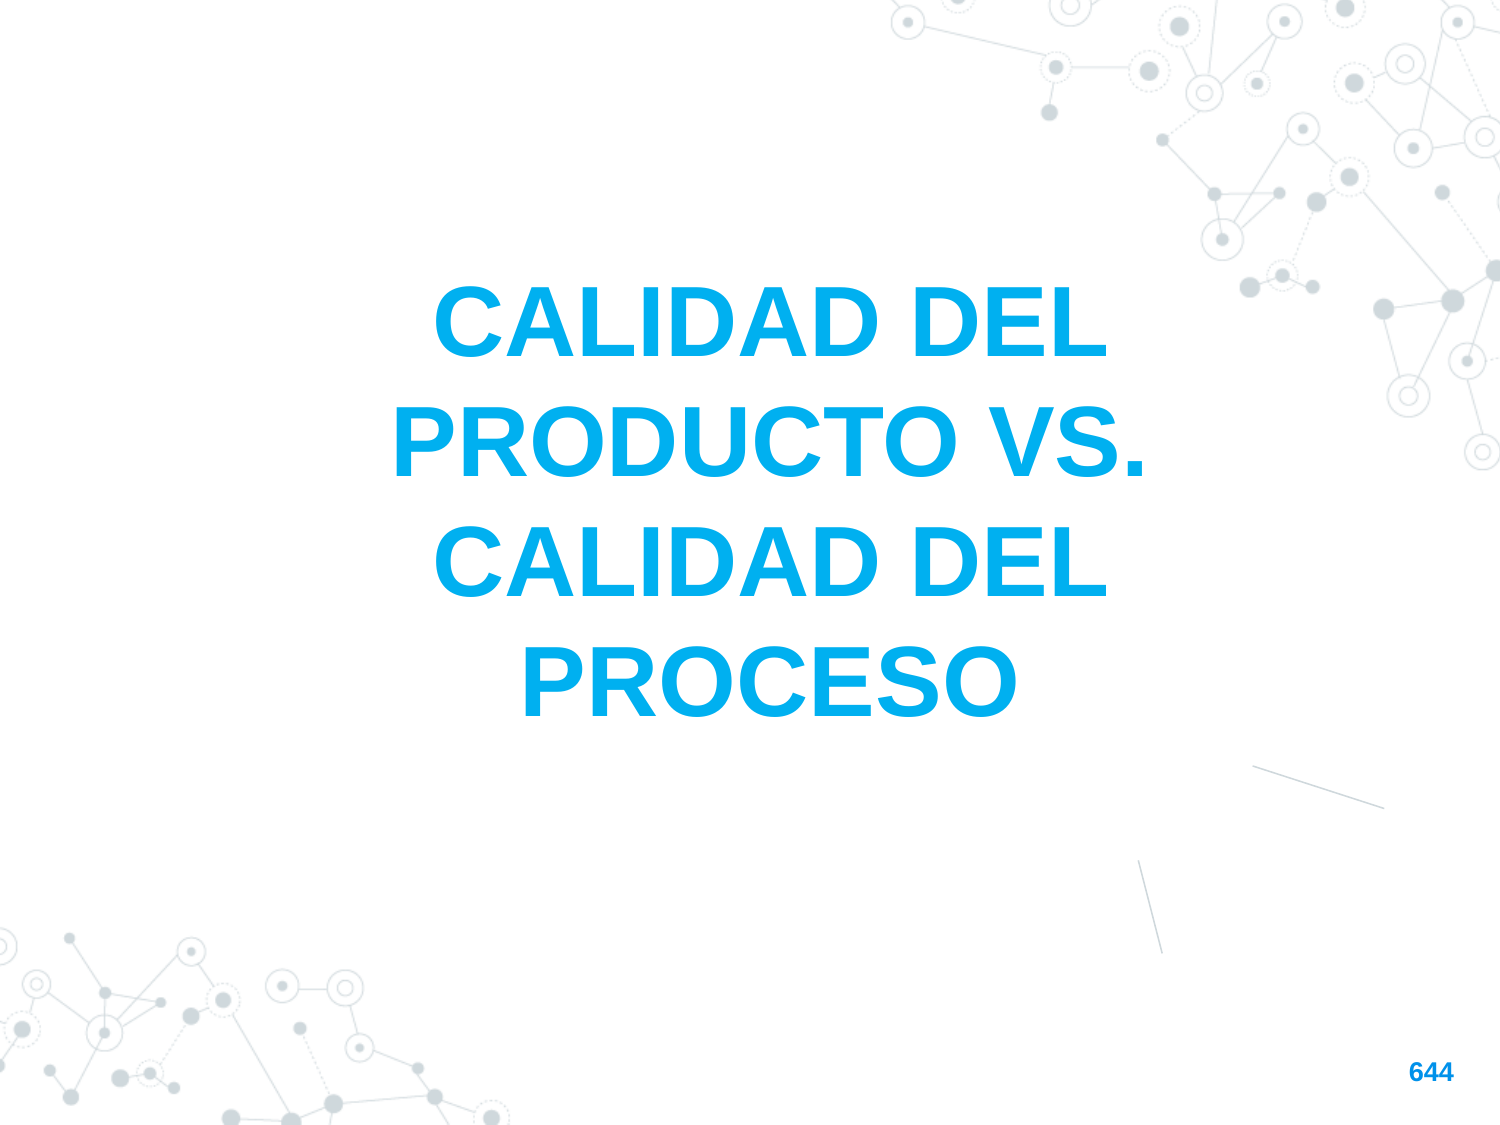

CALIDAD DEL PRODUCTO VS. CALIDAD DEL PROCESO
644